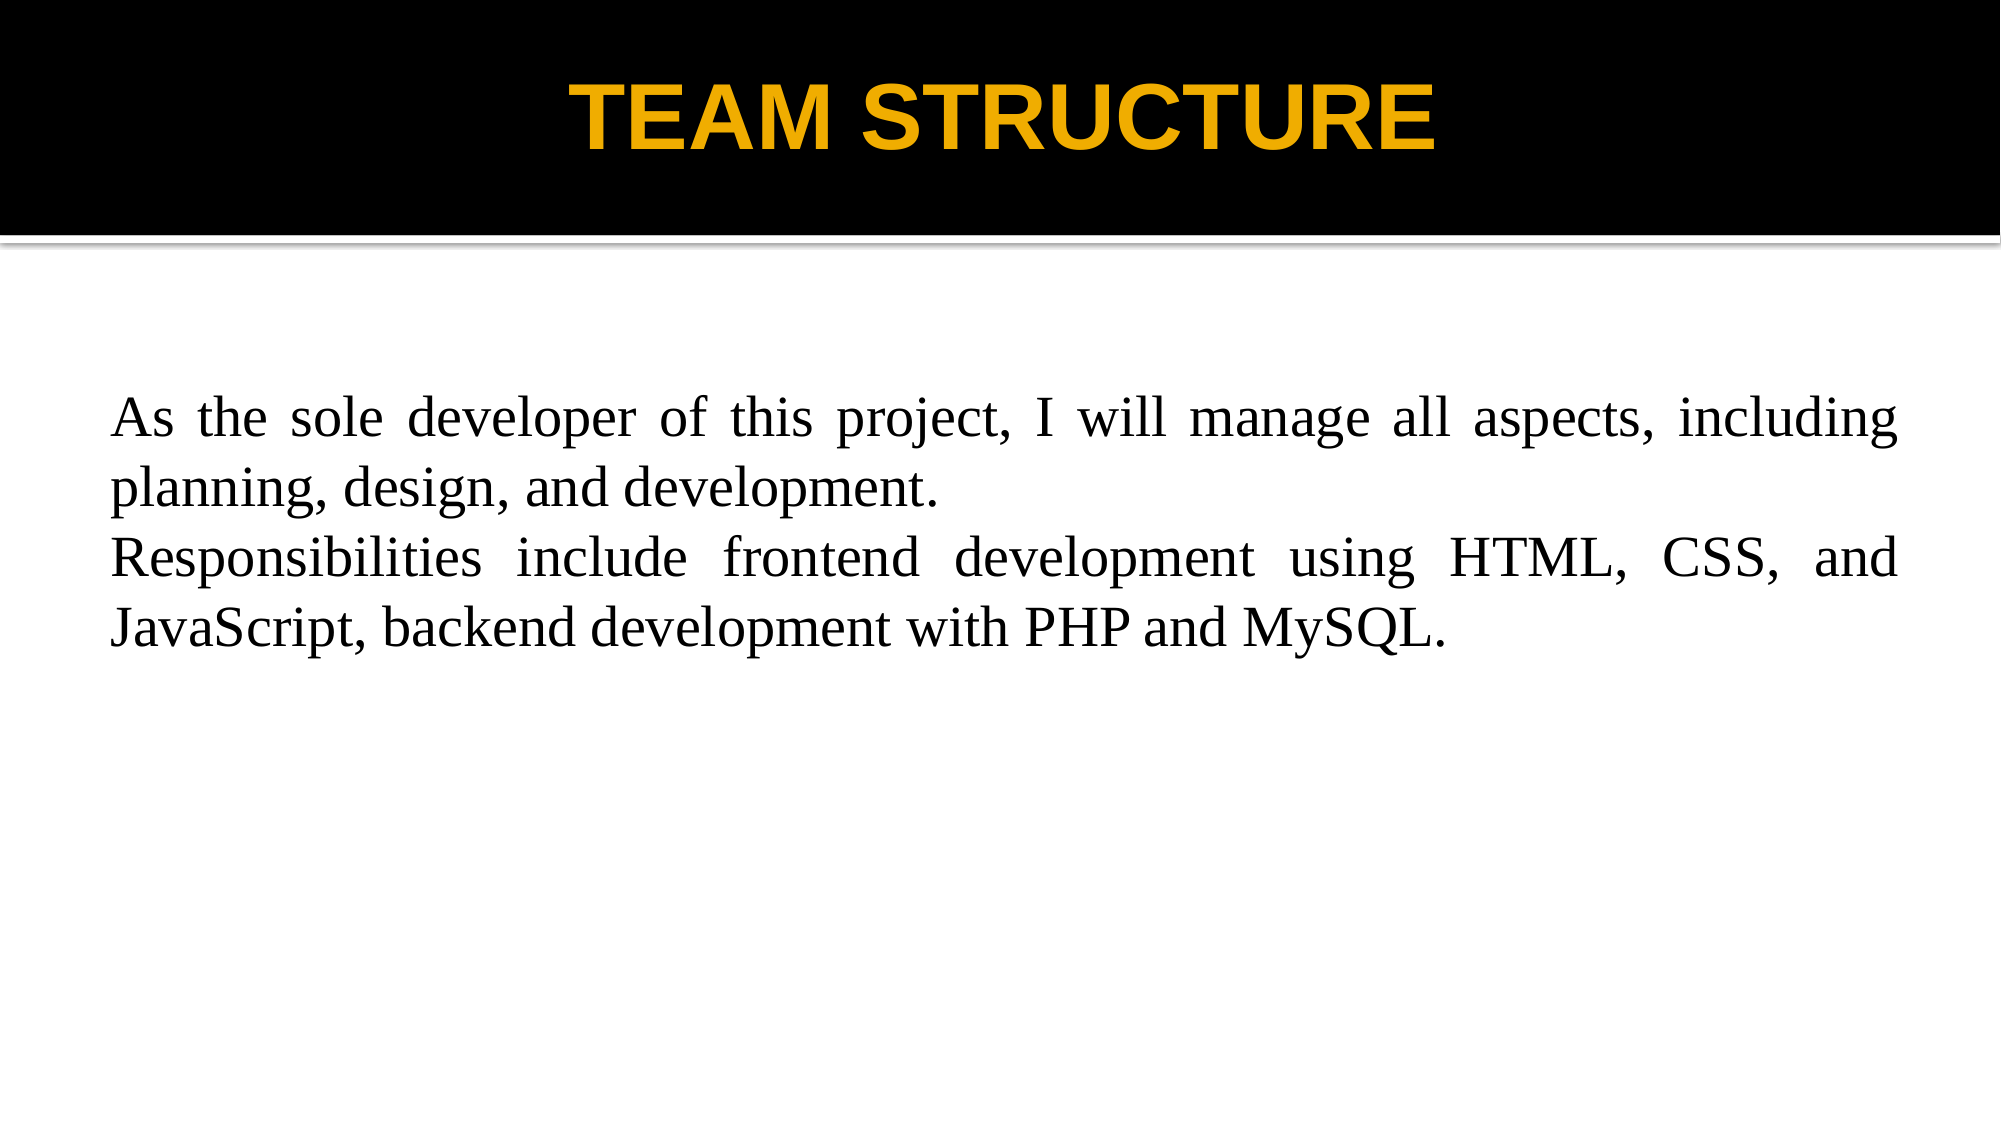

# TEAM STRUCTURE
As the sole developer of this project, I will manage all aspects, including planning, design, and development.
Responsibilities include frontend development using HTML, CSS, and JavaScript, backend development with PHP and MySQL.